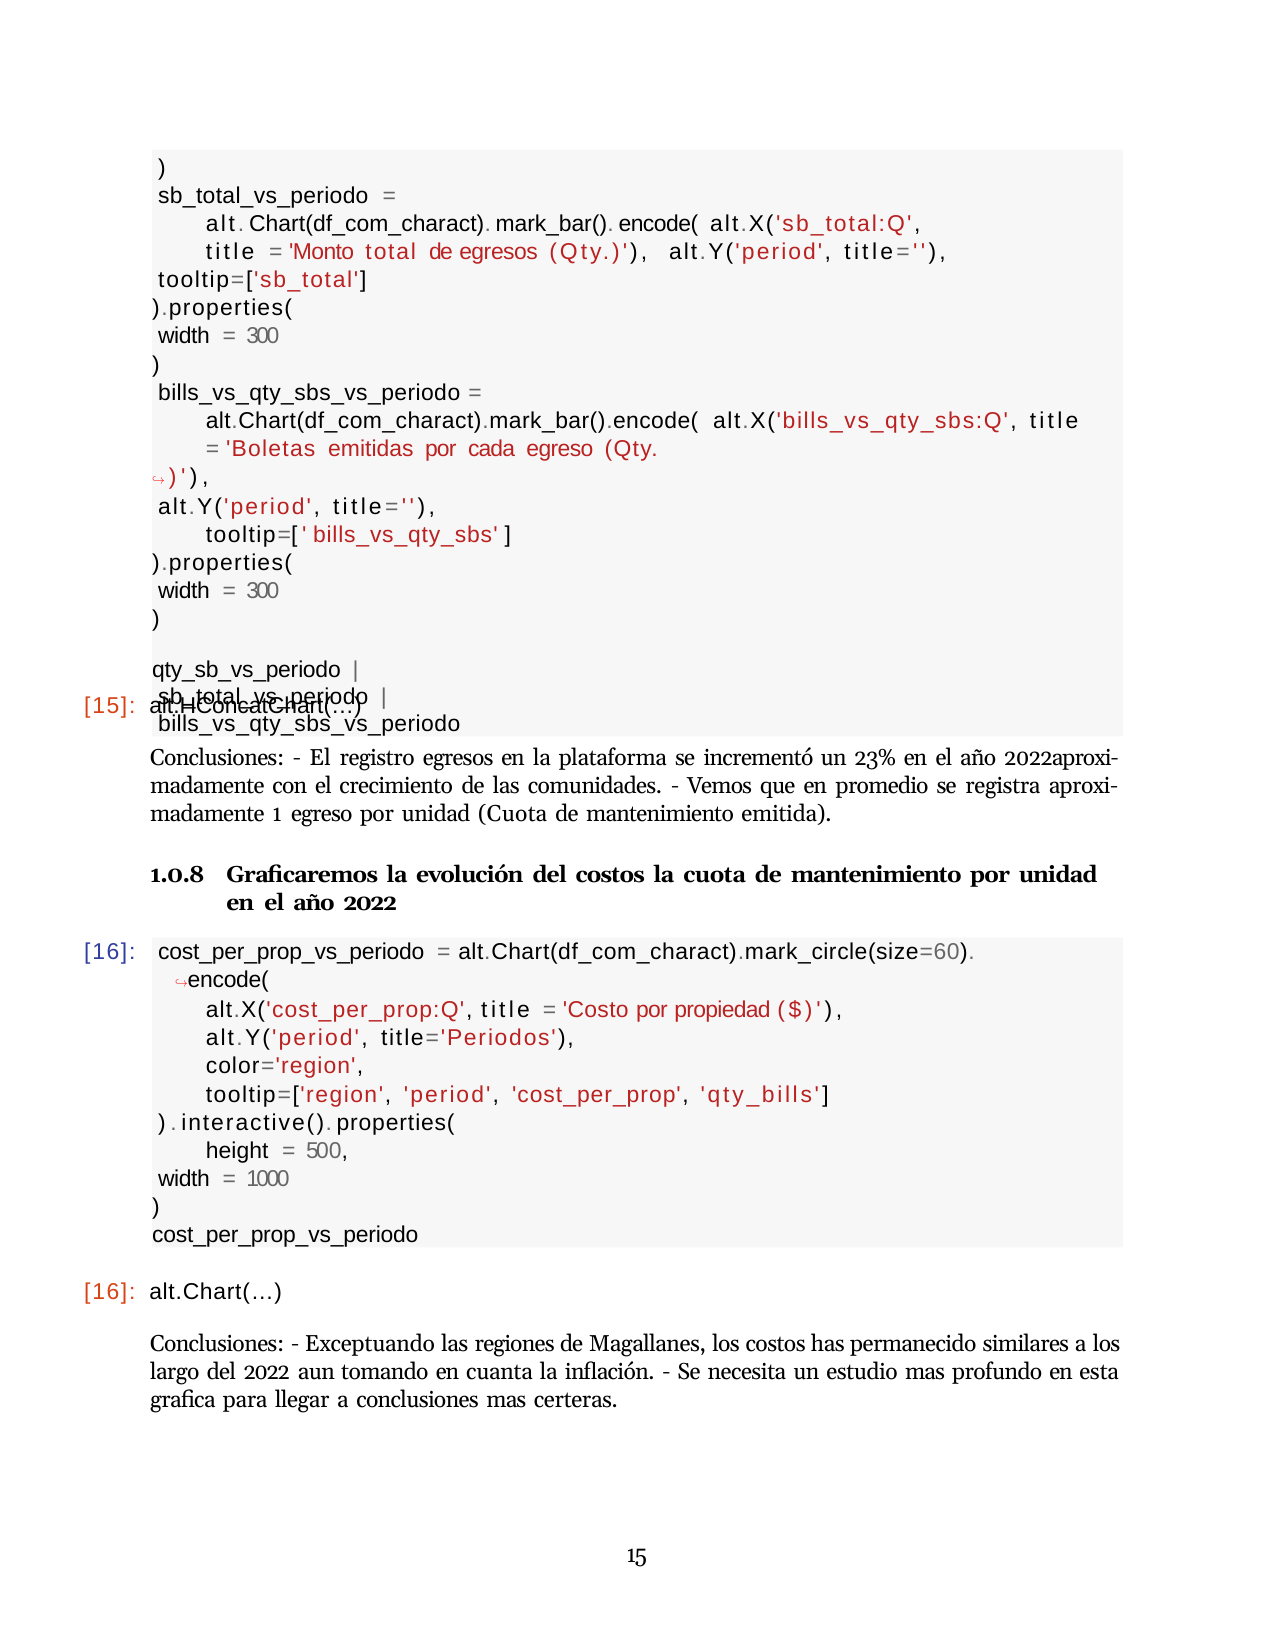

)
sb_total_vs_periodo  =  alt.Chart(df_com_charact).mark_bar().encode(  alt.X('sb_total:Q', title = 'Monto total de egresos (Qty.)'),  alt.Y('period', title=''),
tooltip=['sb_total']
).properties(
width  =  300
)
bills_vs_qty_sbs_vs_periodo = alt.Chart(df_com_charact).mark_bar().encode(  alt.X('bills_vs_qty_sbs:Q', title = 'Boletas emitidas por cada egreso (Qty.
↪)'),
alt.Y('period', title=''),  tooltip=['bills_vs_qty_sbs']
).properties(
width  =  300
)

qty_sb_vs_periodo | sb_total_vs_periodo | bills_vs_qty_sbs_vs_periodo
[15]: alt.HConcatChart(…)

Conclusiones: - El registro egresos en la plataforma se incrementó un 23% en el año 2022aproxi-  madamente con el crecimiento de las comunidades. - Vemos que en promedio se registra aproxi-  madamente 1 egreso por unidad (Cuota de mantenimiento emitida).

1.0.8	Graficaremos la evolución del costos la cuota de mantenimiento por unidad en  el año 2022
[16]:
cost_per_prop_vs_periodo = alt.Chart(df_com_charact).mark_circle(size=60).
↪encode(
alt.X('cost_per_prop:Q', title = 'Costo por propiedad ($)'),  alt.Y('period', title='Periodos'),
color='region',
tooltip=['region', 'period', 'cost_per_prop', 'qty_bills']
).interactive().properties(  height  =  500,
width  =  1000
)
cost_per_prop_vs_periodo
[16]: alt.Chart(…)

Conclusiones: - Exceptuando las regiones de Magallanes, los costos has permanecido similares a los  largo del 2022 aun tomando en cuanta la inflación. - Se necesita un estudio mas profundo en esta  grafica para llegar a conclusiones mas certeras.
15